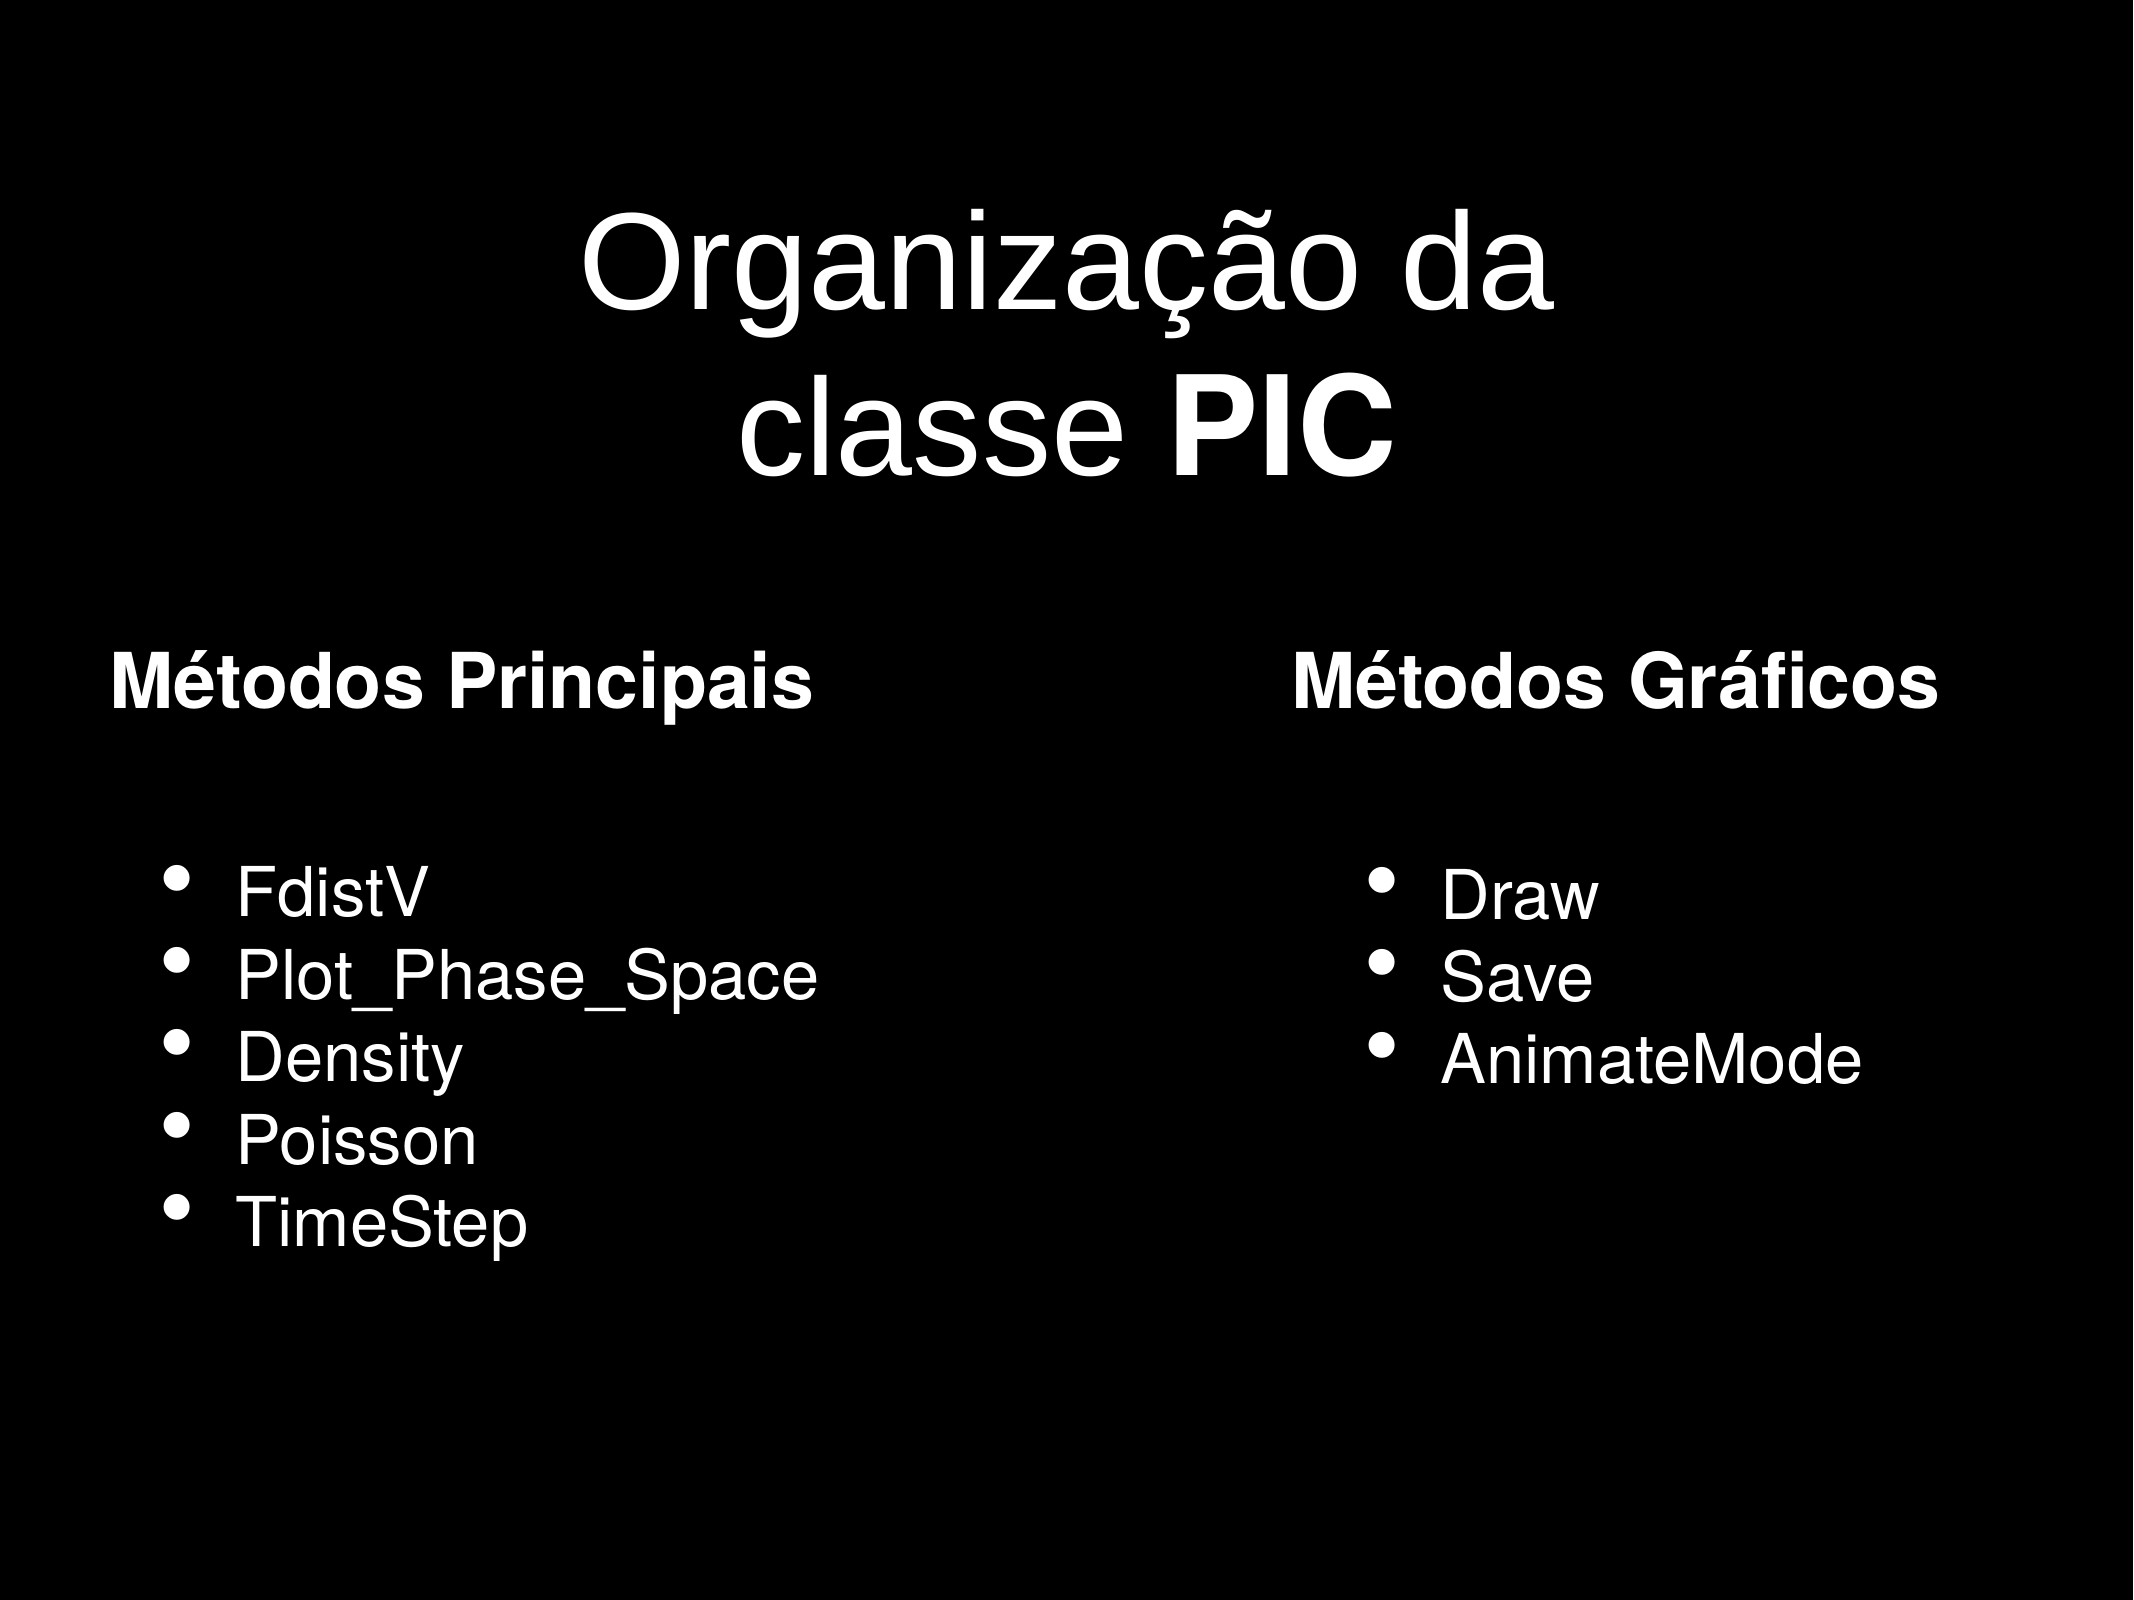

# Organização da classe PIC
Métodos Principais
Métodos Gráficos
FdistV
Plot_Phase_Space
Density
Poisson
TimeStep
Draw
Save
AnimateMode